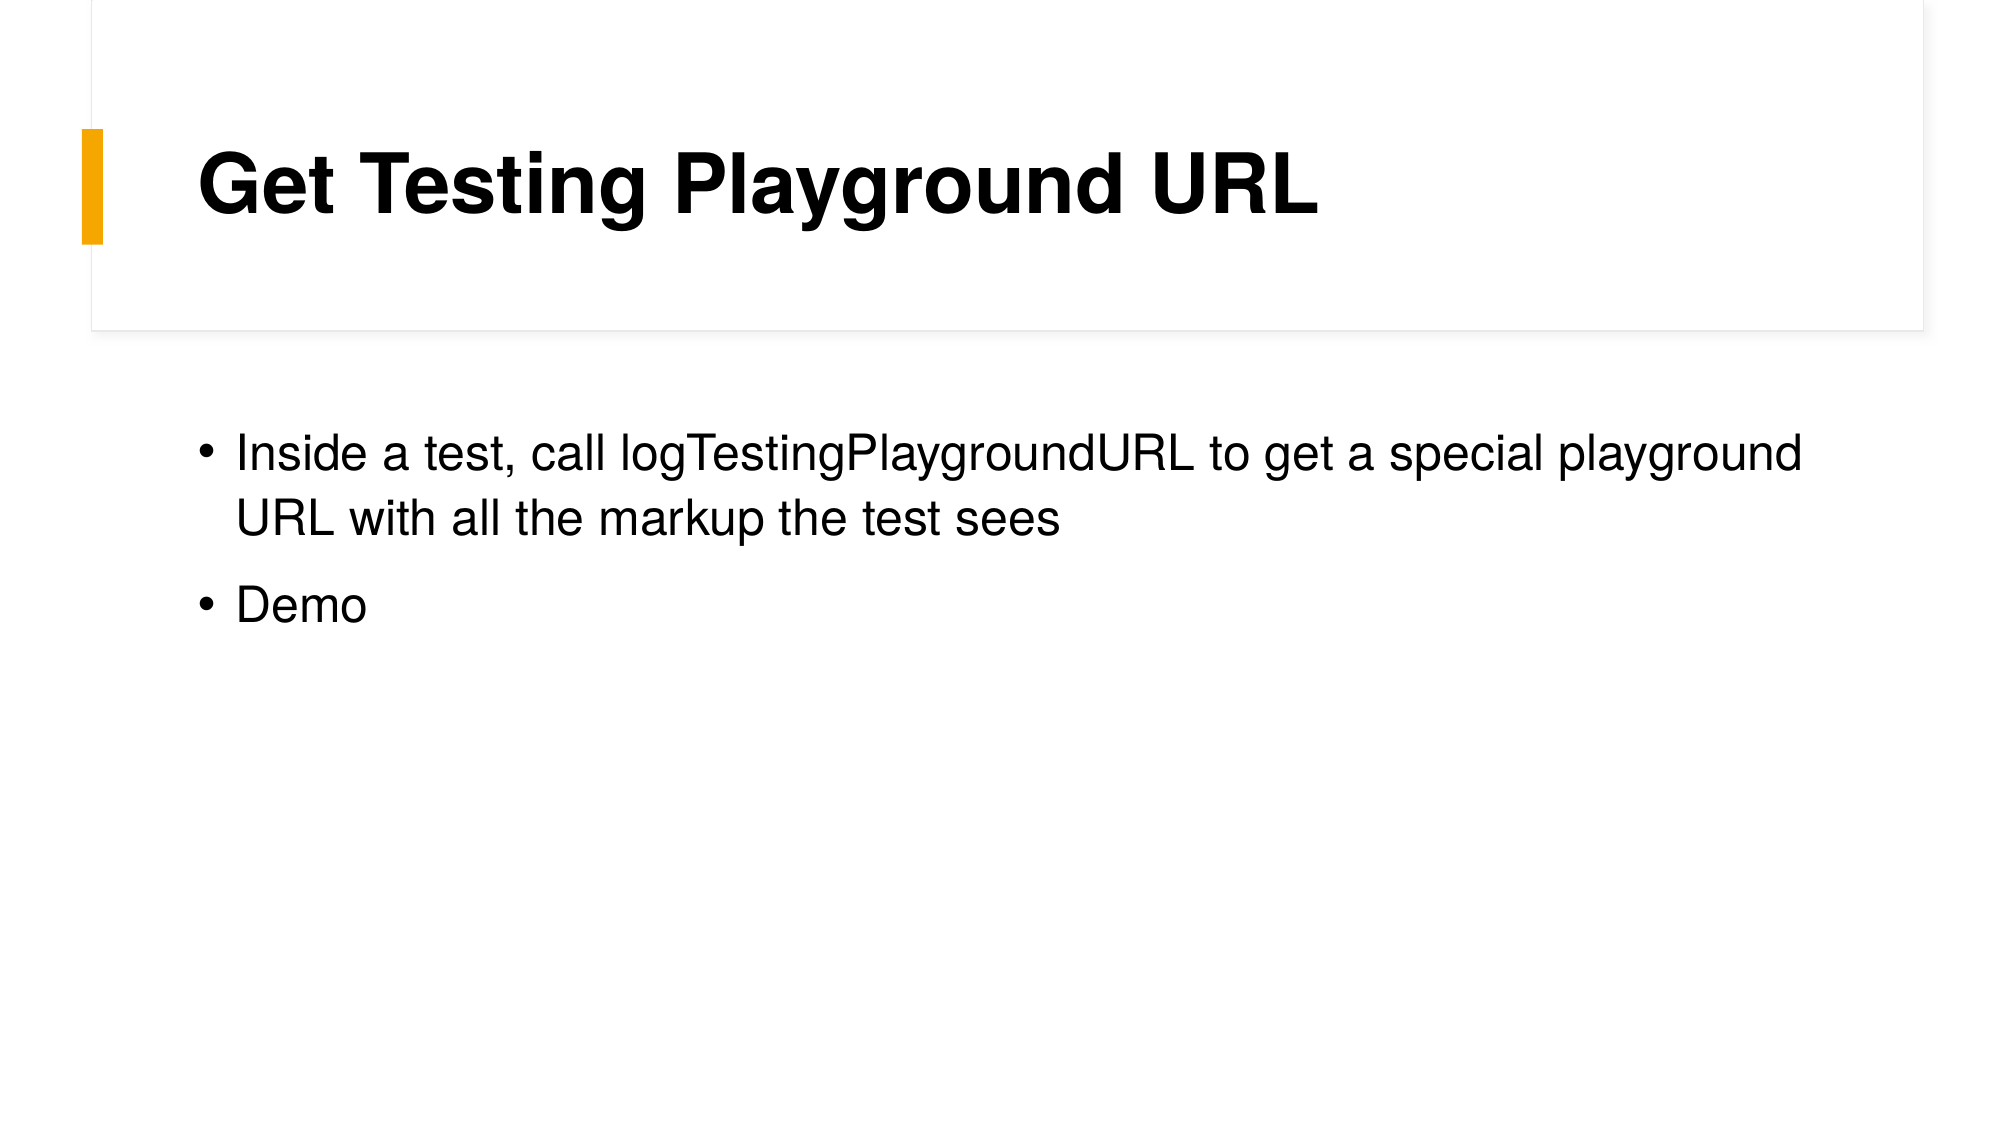

# Get Testing Playground URL
Inside a test, call logTestingPlaygroundURL to get a special playground URL with all the markup the test sees
Demo